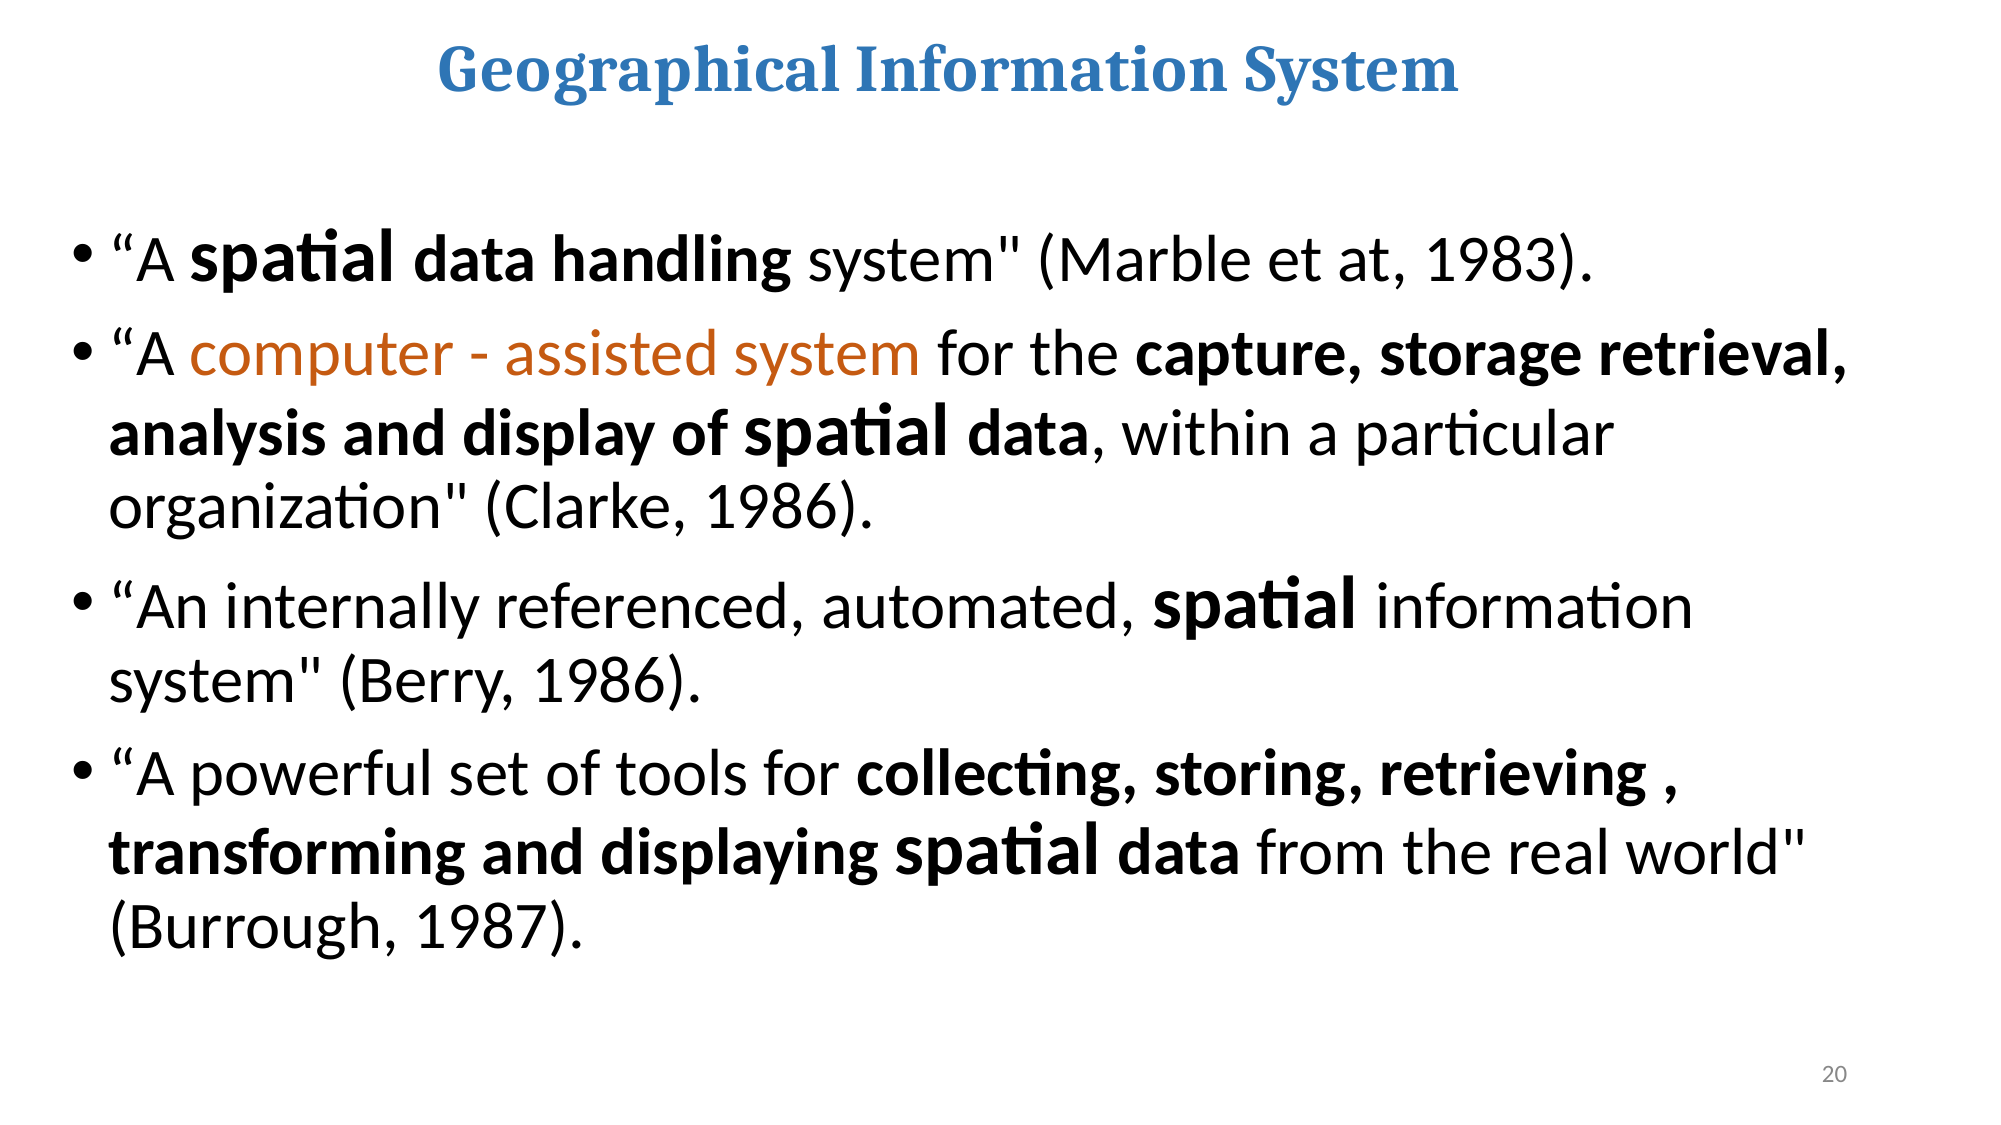

# Geographical Information System
“A spatial data handling system" (Marble et at, 1983).
“A computer - assisted system for the capture, storage retrieval, analysis and display of spatial data, within a particular organization" (Clarke, 1986).
“An internally referenced, automated, spatial information system" (Berry, 1986).
“A powerful set of tools for collecting, storing, retrieving , transforming and displaying spatial data from the real world" (Burrough, 1987).
20